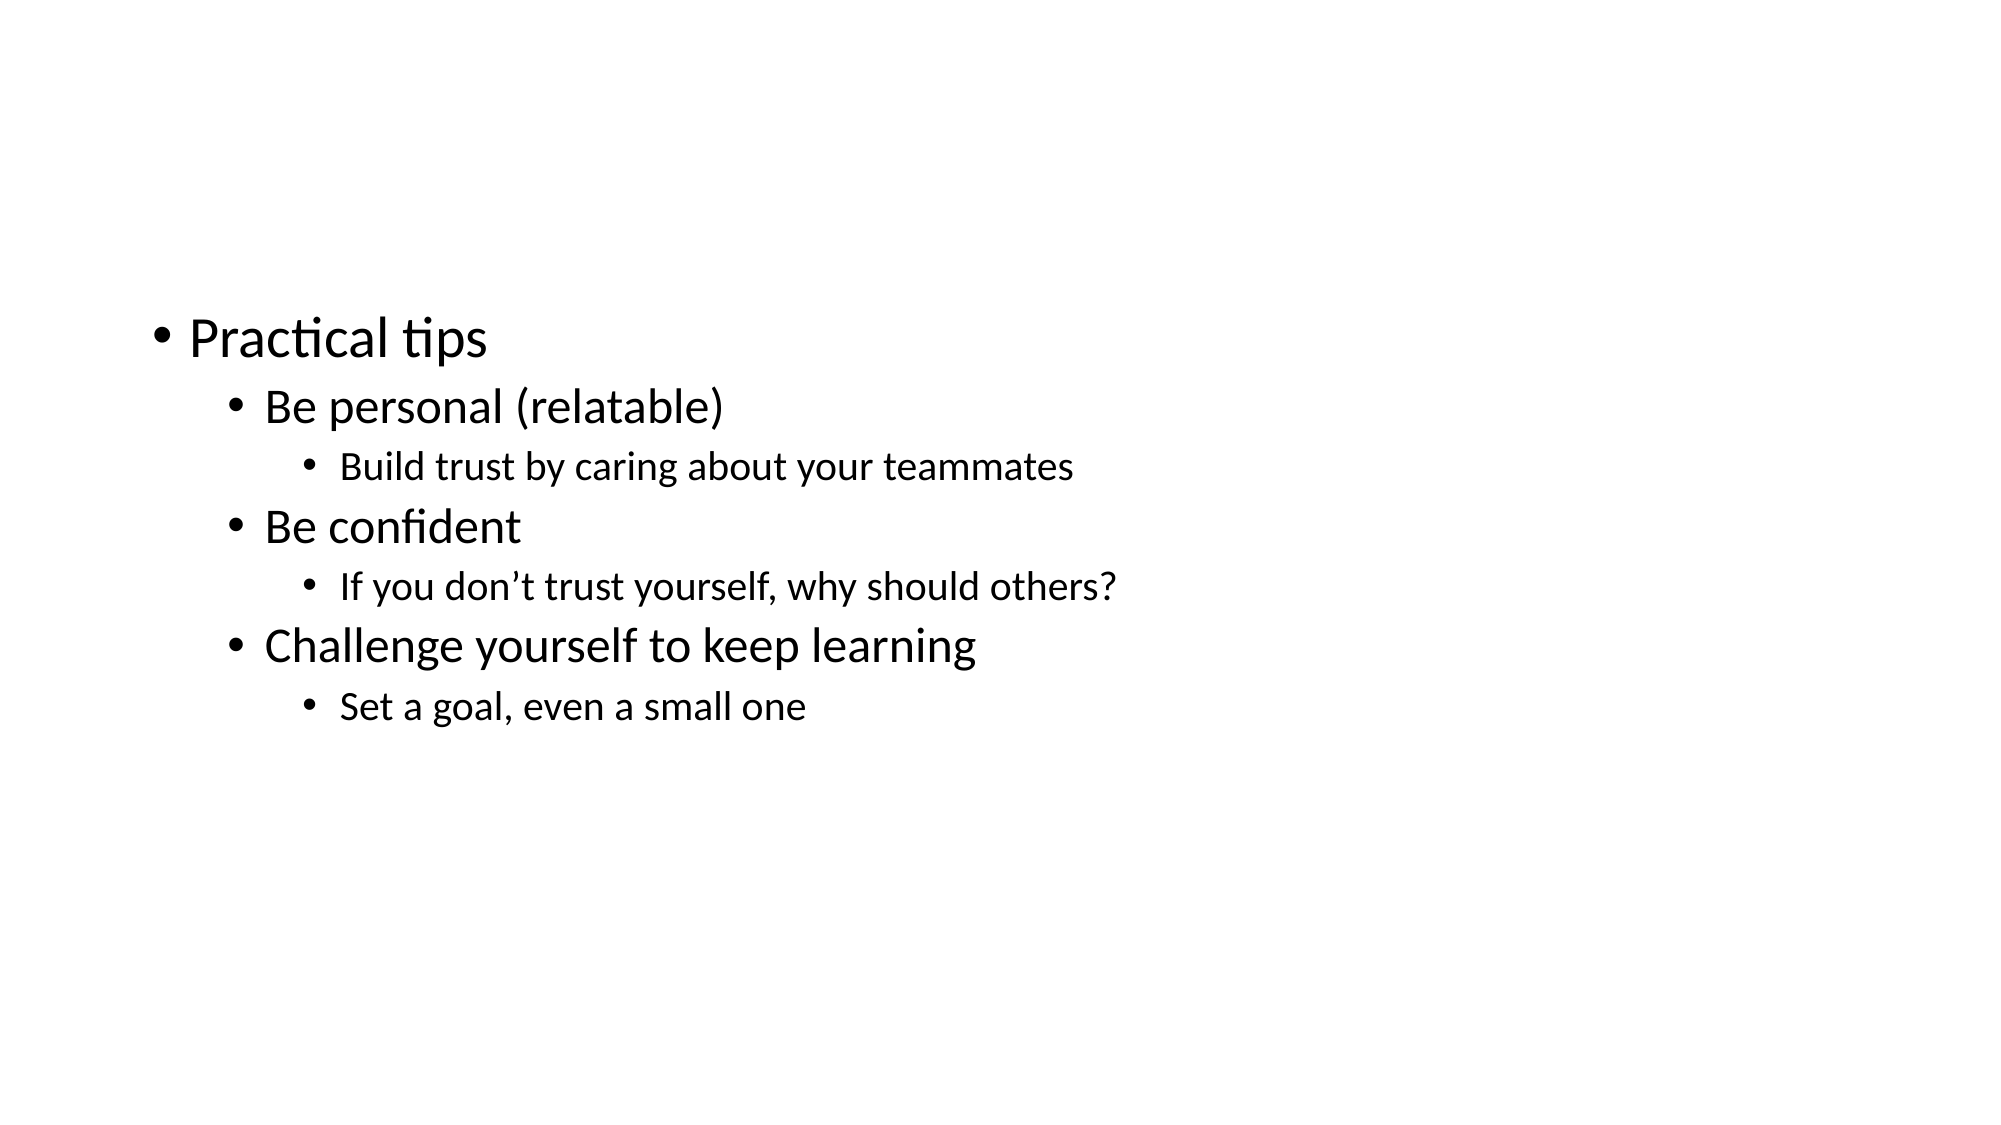

#
Practical tips
Be personal (relatable)
Build trust by caring about your teammates
Be confident
If you don’t trust yourself, why should others?
Challenge yourself to keep learning
Set a goal, even a small one